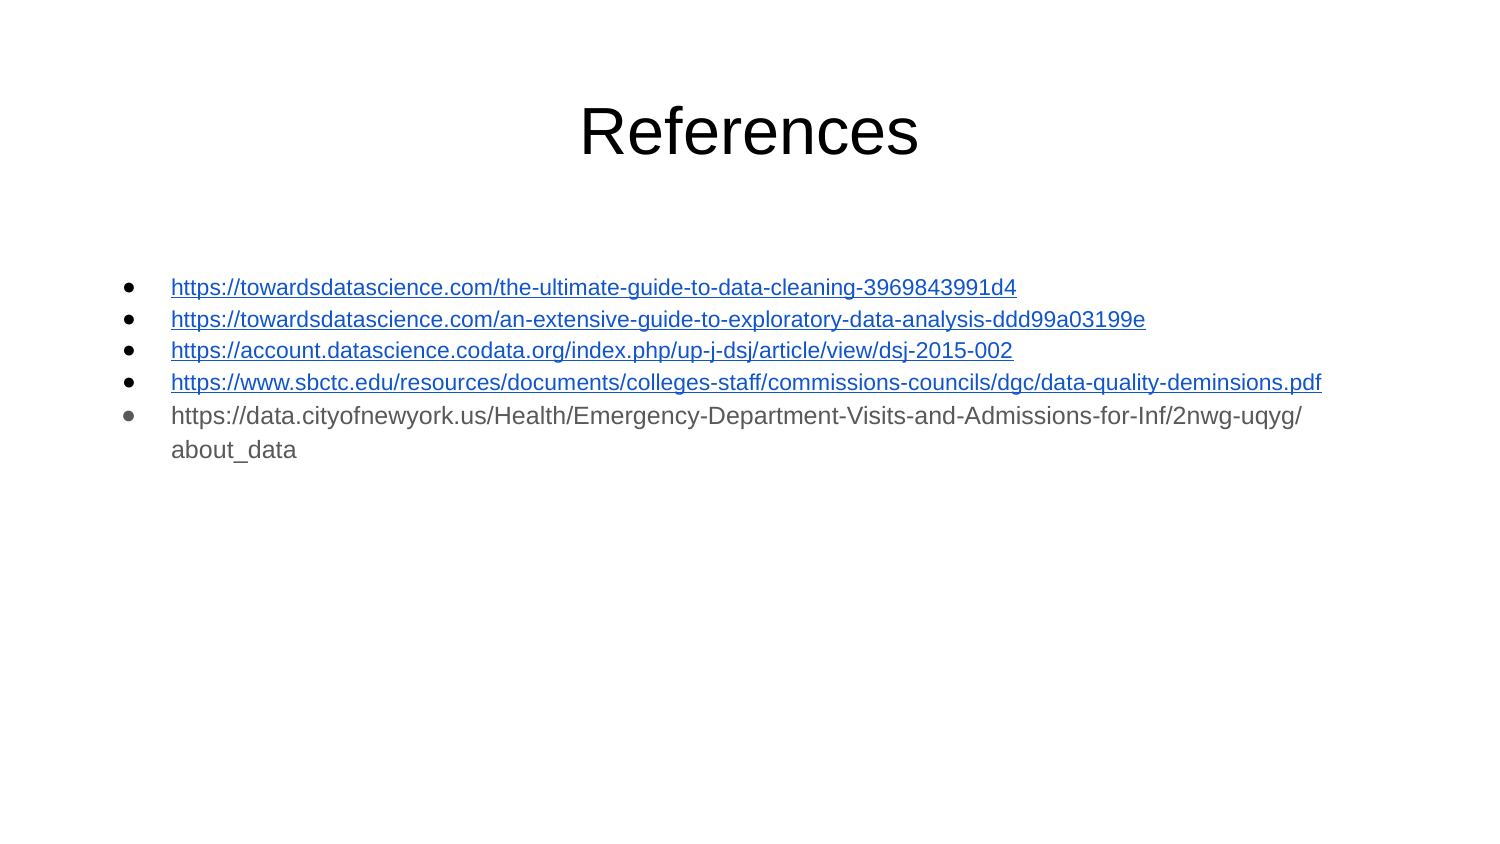

# References
https://towardsdatascience.com/the-ultimate-guide-to-data-cleaning-3969843991d4
https://towardsdatascience.com/an-extensive-guide-to-exploratory-data-analysis-ddd99a03199e
https://account.datascience.codata.org/index.php/up-j-dsj/article/view/dsj-2015-002
https://www.sbctc.edu/resources/documents/colleges-staff/commissions-councils/dgc/data-quality-deminsions.pdf
https://data.cityofnewyork.us/Health/Emergency-Department-Visits-and-Admissions-for-Inf/2nwg-uqyg/about_data